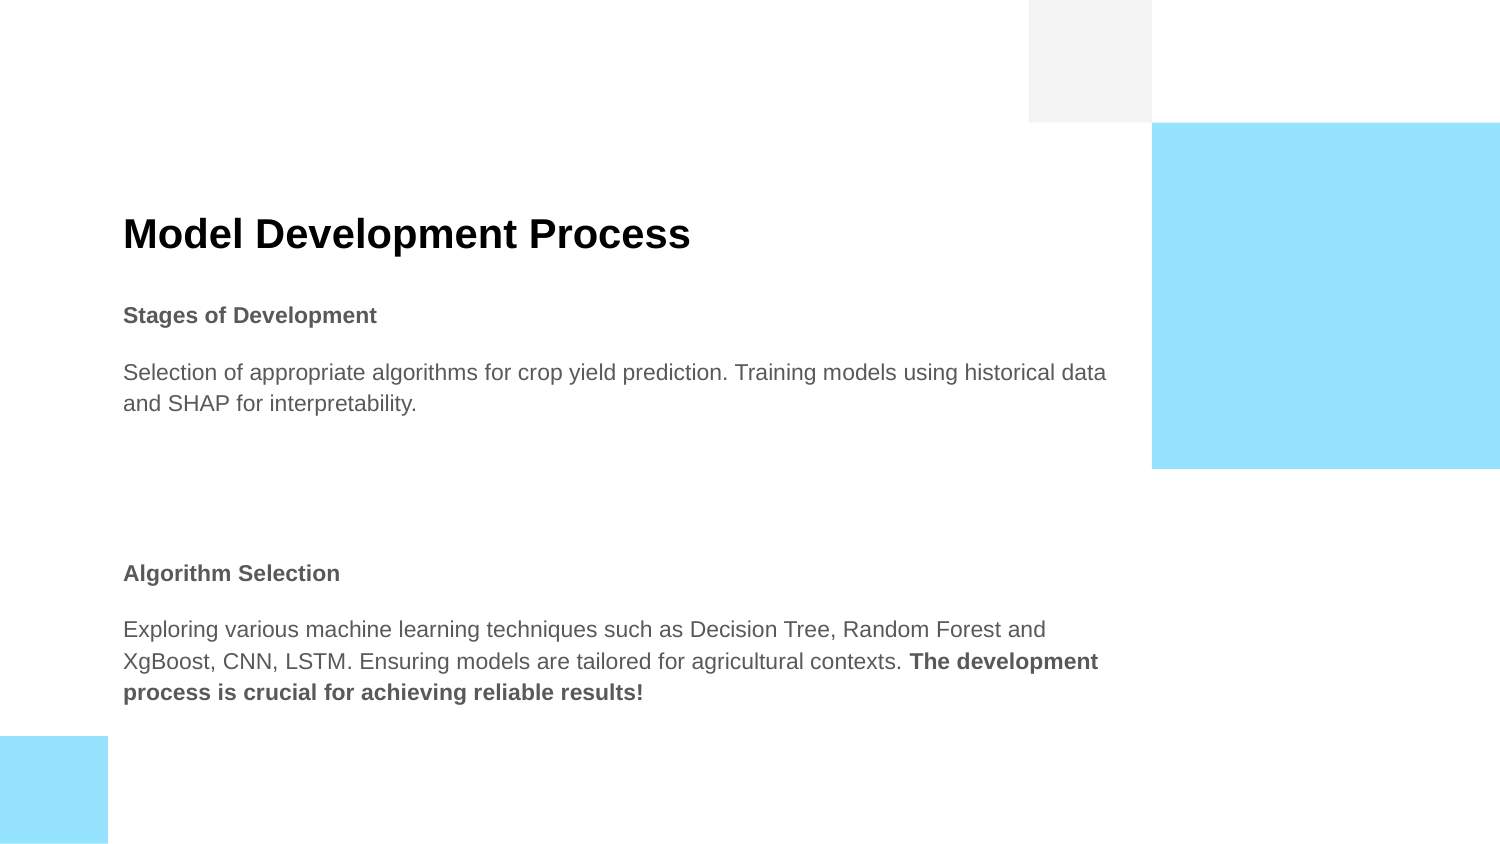

# Model Development Process
Stages of Development
Selection of appropriate algorithms for crop yield prediction. Training models using historical data and SHAP for interpretability.

Algorithm Selection
Exploring various machine learning techniques such as Decision Tree, Random Forest and XgBoost, CNN, LSTM. Ensuring models are tailored for agricultural contexts. The development process is crucial for achieving reliable results!